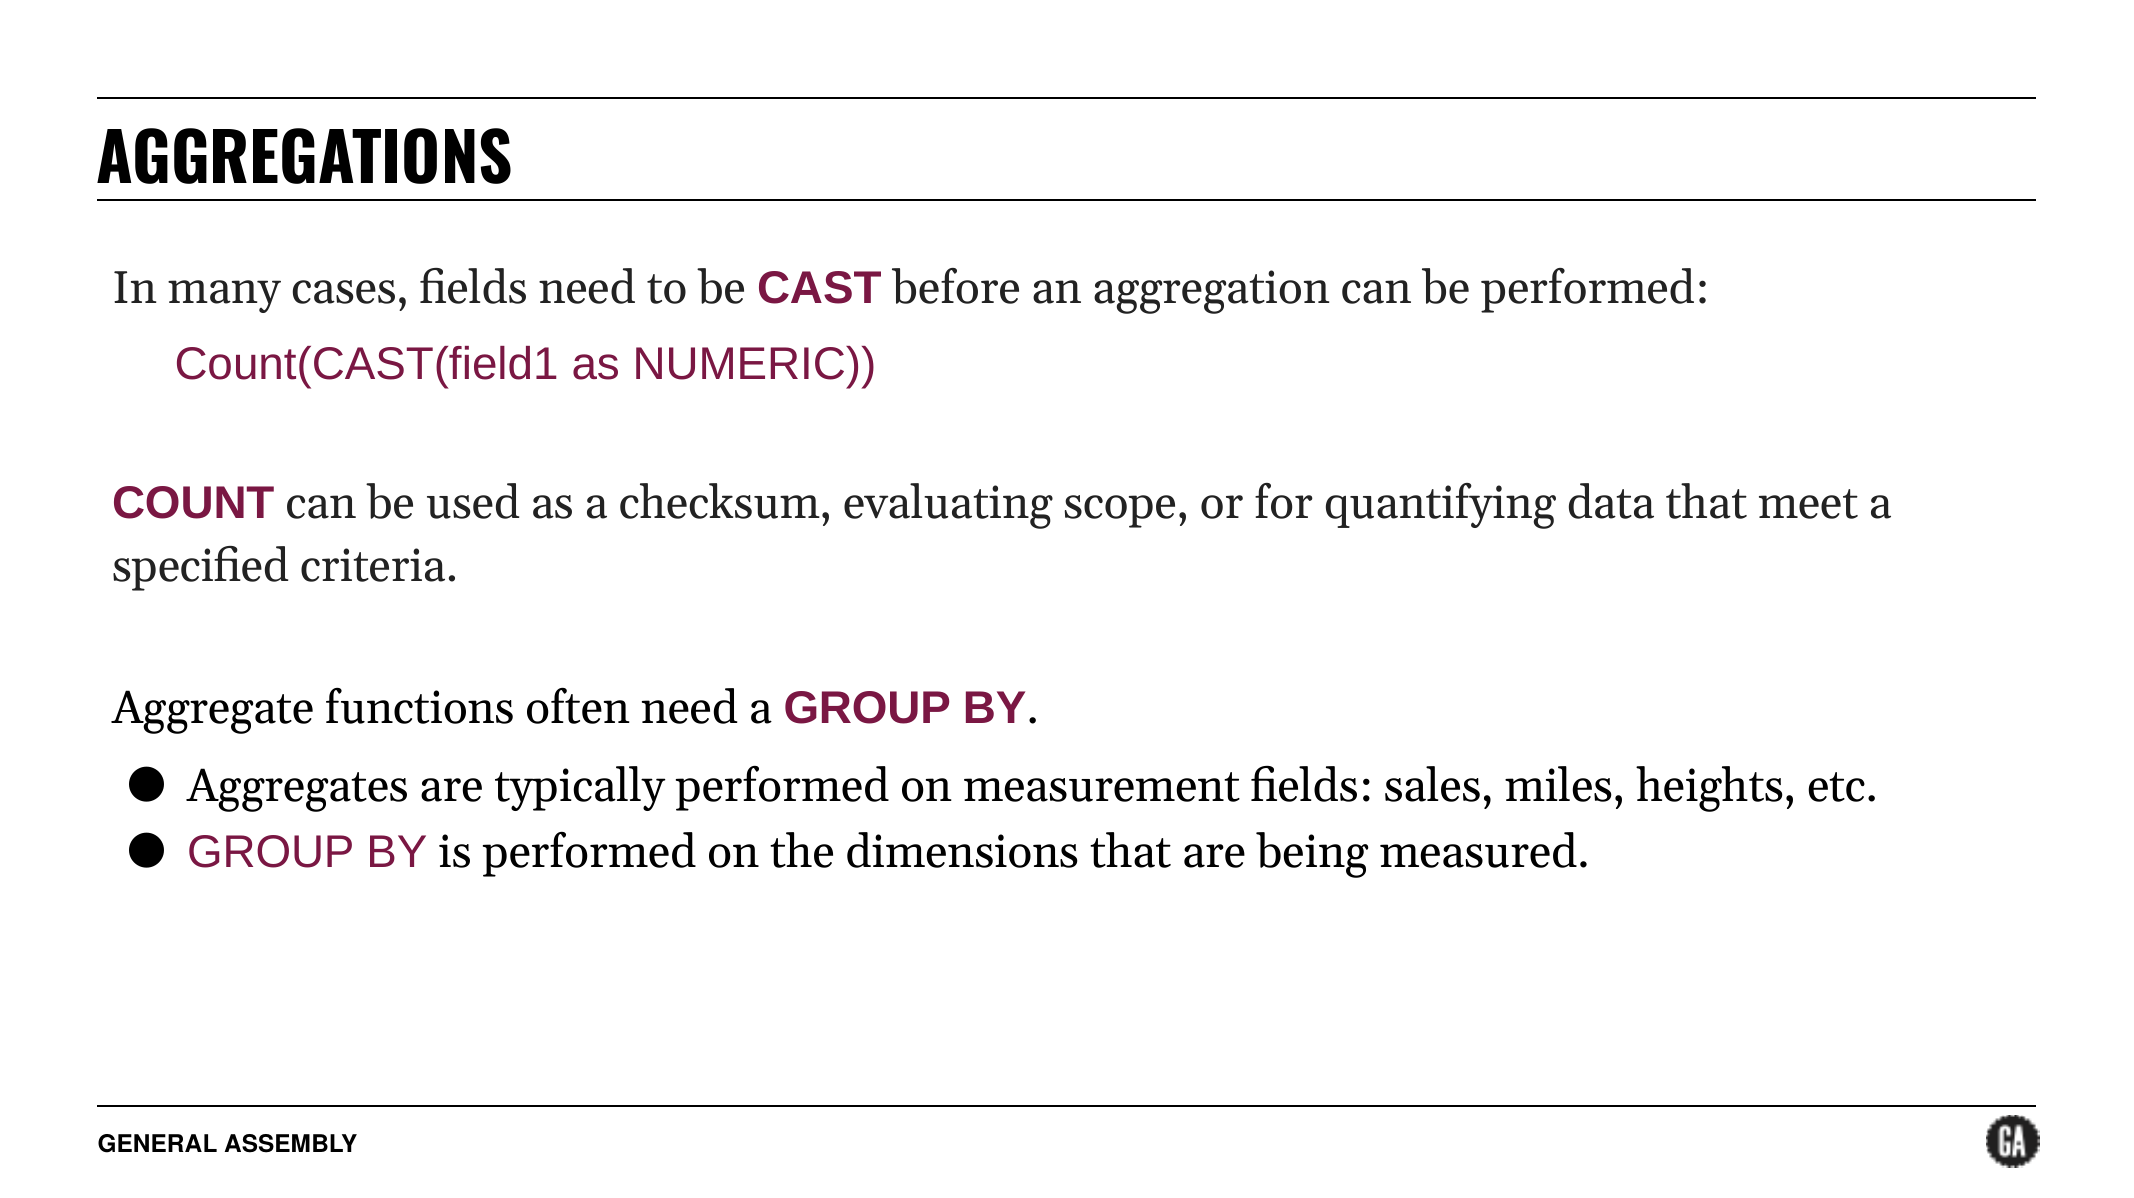

# AGGREGATIONS
In many cases, fields need to be CAST before an aggregation can be performed:
Count(CAST(field1 as NUMERIC))
COUNT can be used as a checksum, evaluating scope, or for quantifying data that meet a specified criteria.
Aggregate functions often need a GROUP BY.
Aggregates are typically performed on measurement fields: sales, miles, heights, etc.
GROUP BY is performed on the dimensions that are being measured.